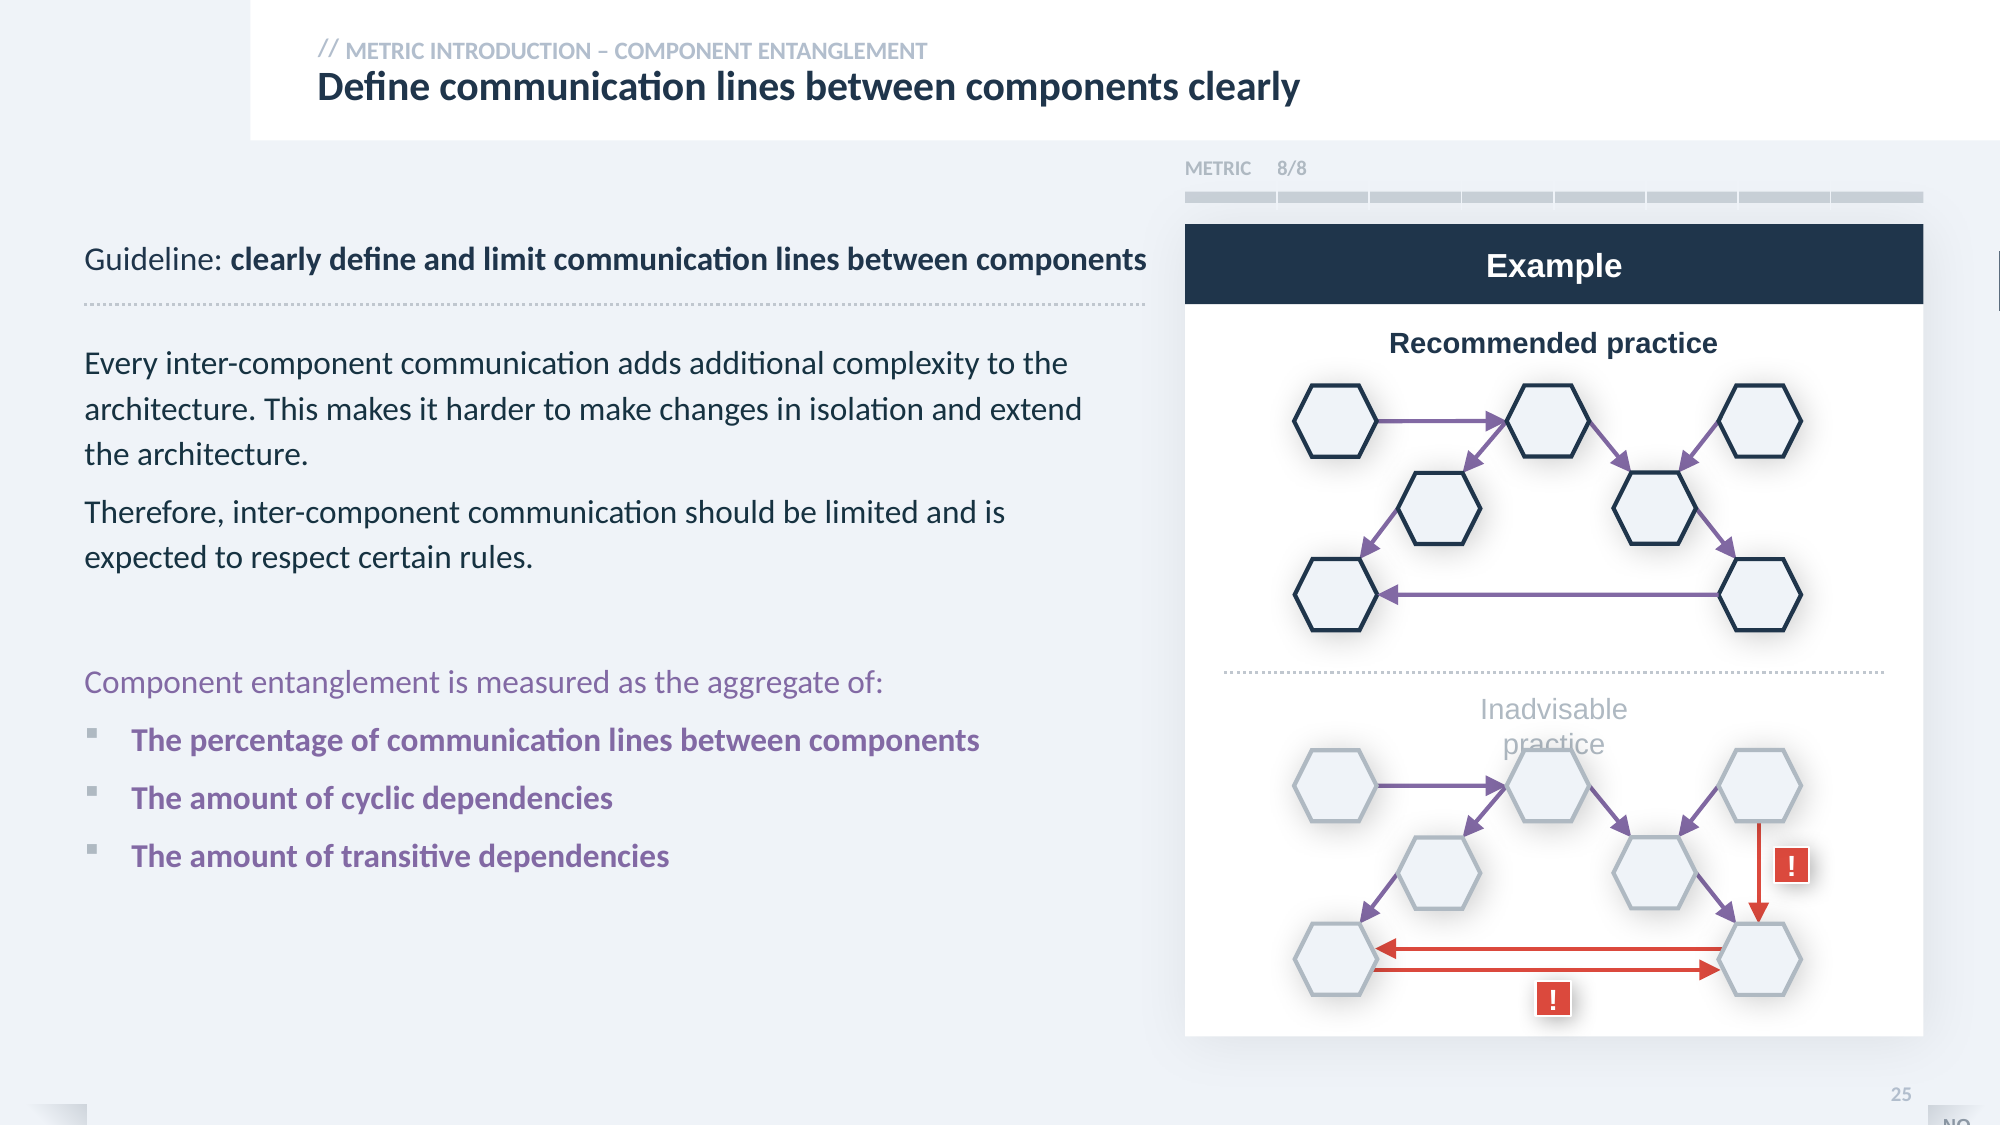

METRIC INTRODUCTION – COMPONENT ENTANGLEMENT
# Define communication lines between components clearly
| METRIC | 8/8 |  |  |  |  |  |  |
| --- | --- | --- | --- | --- | --- | --- | --- |

Example
Guideline: clearly define and limit communication lines between components

Recommended practice
Every inter-component communication adds additional complexity to the architecture. This makes it harder to make changes in isolation and extend the architecture.
Therefore, inter-component communication should be limited and is expected to respect certain rules.

Component entanglement is measured as the aggregate of:
The percentage of communication lines between components
The amount of cyclic dependencies
The amount of transitive dependencies

Inadvisable practice

!

!
25